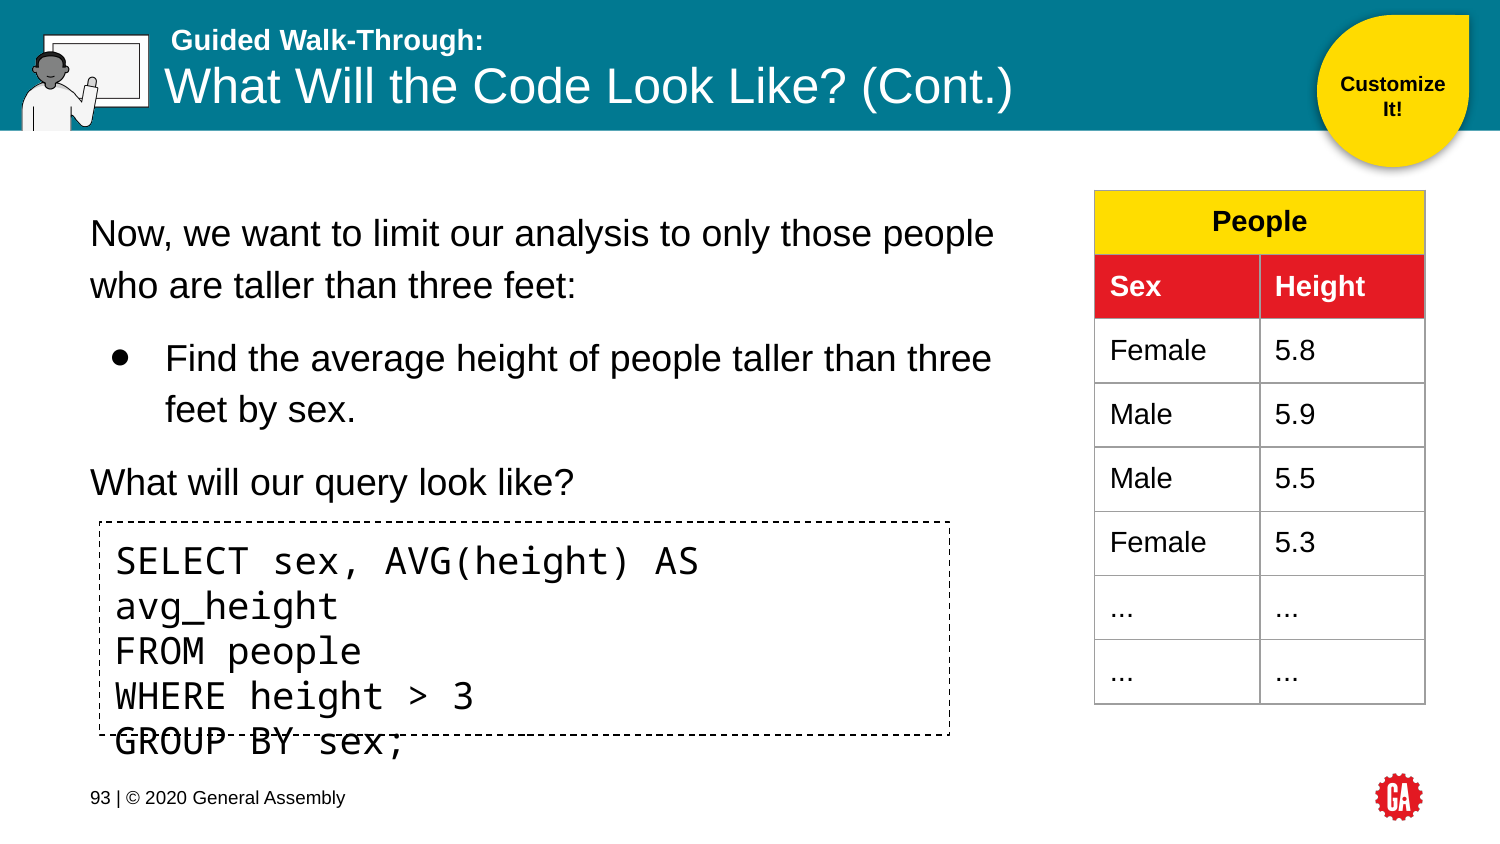

Customize It!

# What Will the Code Look Like? (Cont.)
Now, we want to limit our analysis to only those people who are taller than three feet:
Find the average height of people taller than three feet by sex.
What will our query look like?
| People |  |
| --- | --- |
| Sex | Height |
| Female | 5.8 |
| Male | 5.9 |
| Male | 5.5 |
| Female | 5.3 |
| ... | ... |
| ... | ... |
SELECT sex, AVG(height) AS avg_height
FROM people
WHERE height > 3
GROUP BY sex;
93 | © 2020 General Assembly

93